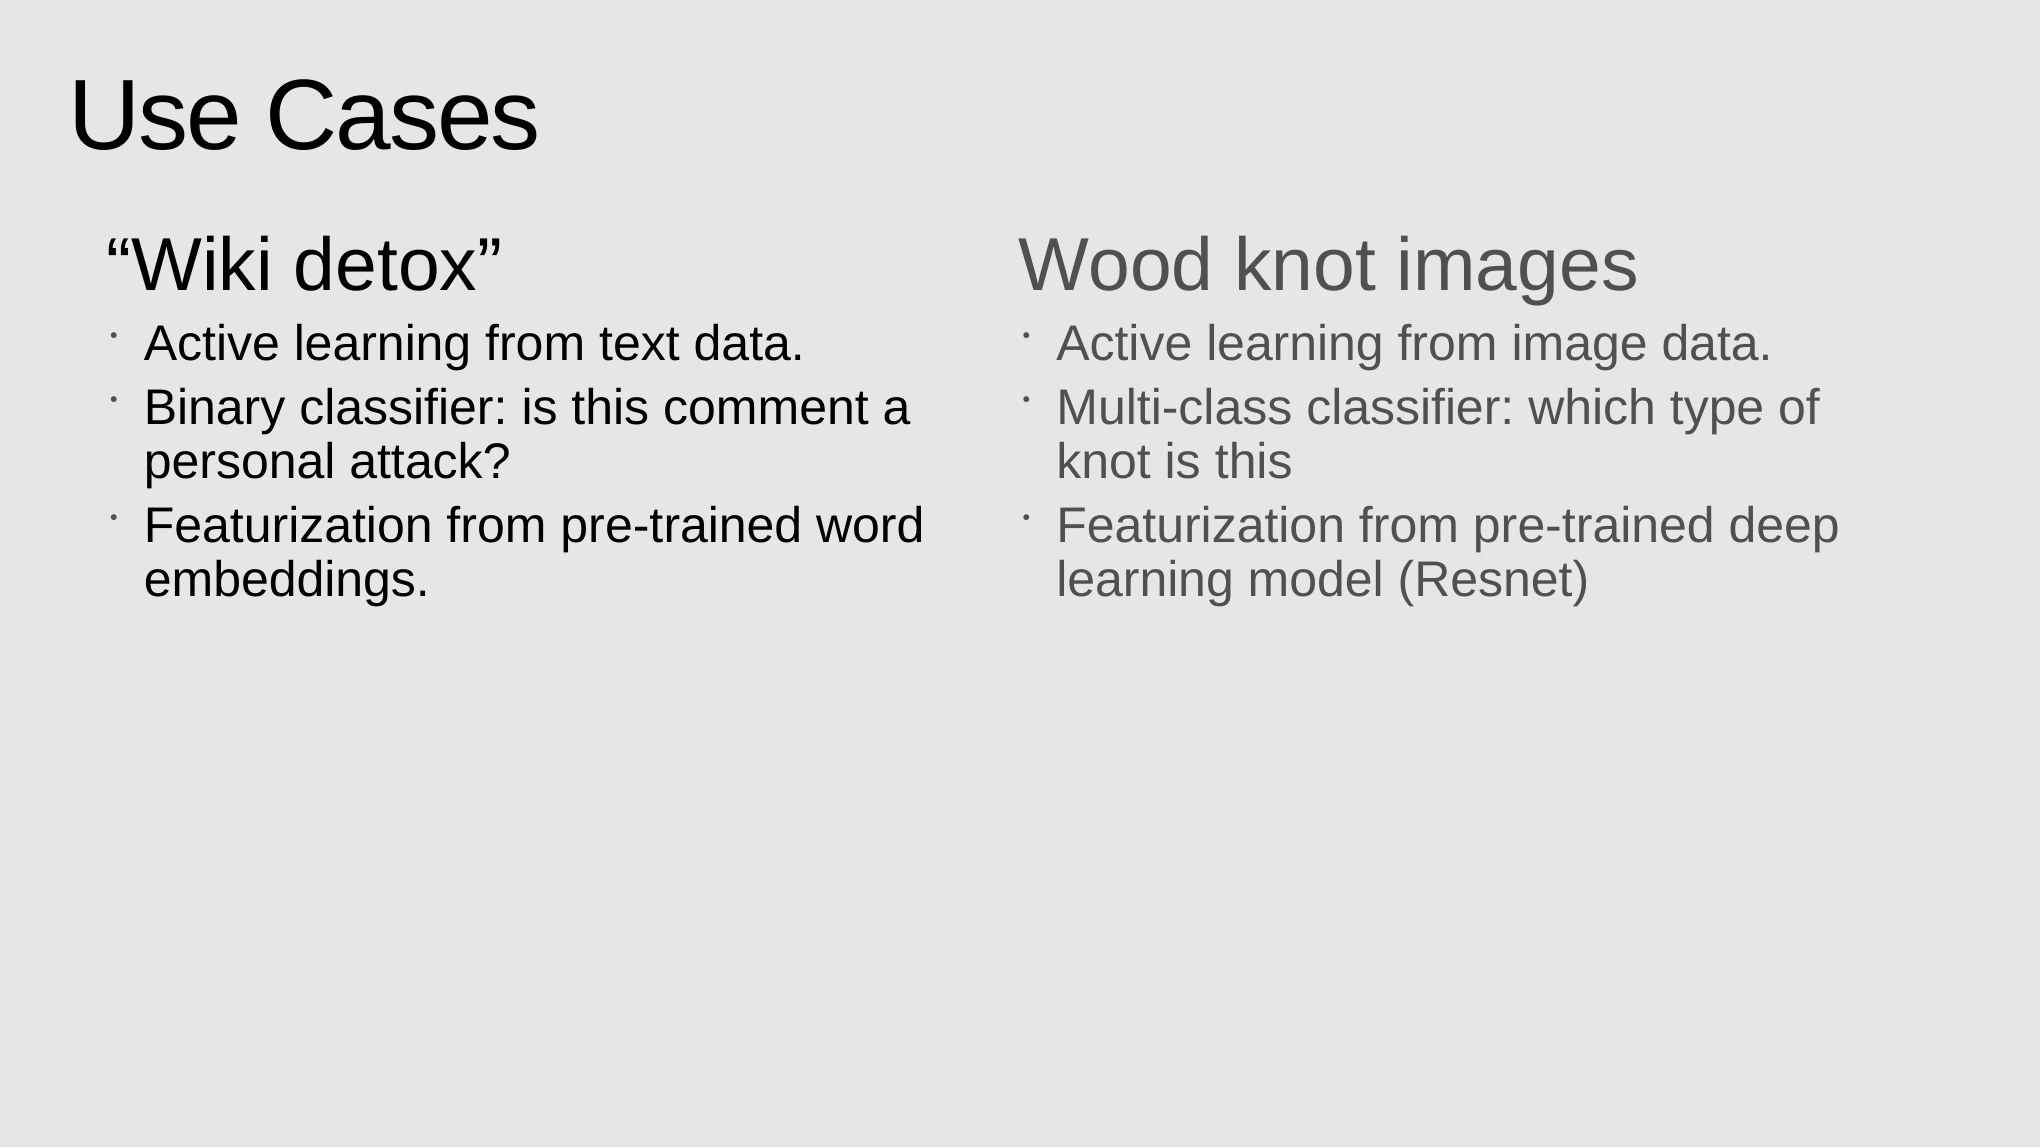

# Use Cases
“Wiki detox”
Active learning from text data.
Binary classifier: is this comment a personal attack?
Featurization from pre-trained word embeddings.
Wood knot images
Active learning from image data.
Multi-class classifier: which type of knot is this
Featurization from pre-trained deep learning model (Resnet)